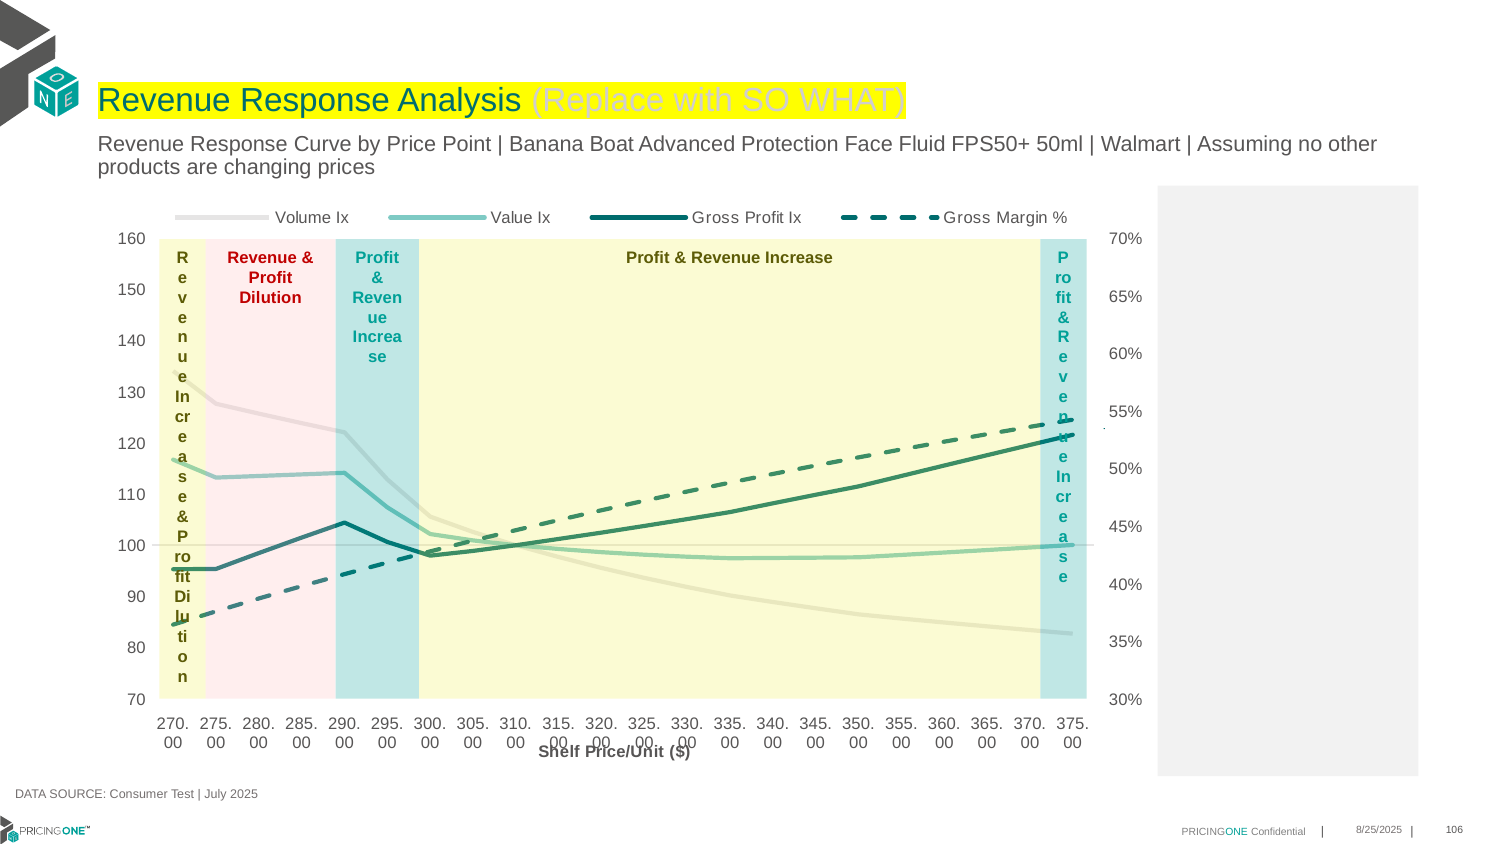

# Revenue Response Analysis (Replace with SO WHAT)

Revenue Response Curve by Price Point | Banana Boat Advanced Protection Face Fluid FPS50+ 50ml | Walmart | Assuming no other products are changing prices

### Chart:

| Category | Volume Ix | Value Ix | Gross Profit Ix | Gross Margin % |
|---|---|---|---|---|
| 270.00 | 134.06346647362523 | 116.7417871003265 | 95.31598000783049 | 0.36443359853939256 |
| 275.00 | 127.65936388159227 | 113.23064509016886 | 95.37488210738569 | 0.37598935129322186 |
| 280.00 | 125.7343314498524 | 113.54644668216987 | 98.47920314595304 | 0.3871323985915573 |
| 285.00 | 123.87377192585951 | 113.8594945660174 | 101.49725584630723 | 0.39788446177416165 |
| 290.00 | 122.07380077476604 | 114.16927372303527 | 104.43270485293668 | 0.40826576415736554 |
| 295.00 | 112.88065357415135 | 107.40694987968307 | 100.64621982516935 | 0.4182951579852068 |
| 300.00 | 105.59920079849559 | 102.19231924895189 | 97.96903929483301 | 0.42799023868545333 |
| 305.00 | 102.59976234626653 | 100.9450602751357 | 98.89304510304954 | 0.43736744788733106 |
| 310.00 | 100.0 | 100.0 | 100.0 | 0.4464421664697935 |
| 315.00 | 97.7030961718577 | 99.2783186897596 | 101.23290699221464 | 0.4552287987480508 |
| 320.00 | 95.5688308397783 | 98.65088493217185 | 102.47423929466987 | 0.4637408487676125 |
| 325.00 | 93.6260860630323 | 98.15506981424743 | 103.77363669146851 | 0.47199098955580326 |
| 330.00 | 91.84341166128316 | 97.76673014273891 | 105.11586180719267 | 0.479991126077685 |
| 335.00 | 90.1961162450182 | 97.46698046757945 | 106.48911204301332 | 0.4877524525541373 |
| 340.00 | 88.91752739784616 | 97.51731220946189 | 108.19196572943552 | 0.49528550472245875 |
| 345.00 | 87.68688426249463 | 97.57976894498115 | 109.86250484161057 | 0.5026002075525682 |
| 350.00 | 86.50059452080903 | 97.65261681441261 | 111.50129533543127 | 0.5097059188732457 |
| 355.00 | 85.68780160823692 | 98.11410732194929 | 113.54930928058302 | 0.5166114693116506 |
| 360.00 | 84.90758782423755 | 98.58717371007792 | 115.58294346549816 | 0.5233251989045445 |
| 365.00 | 84.1570972573827 | 99.07003313277559 | 117.60173806846441 | 0.5298549907003726 |
| 370.00 | 83.433848884107 | 99.56116548781388 | 119.6053579700157 | 0.5362083016368541 |
| 375.00 | 82.73567599365987 | 100.05927044640251 | 121.5935714476335 | 0.5423921909483627 |
Revenue Increase & Profit Dilution
Revenue & Profit Dilution
Profit & Revenue Increase
Profit & Revenue Increase
Profit & Revenue Increase

DATA SOURCE: Consumer Test | July 2025

8/25/2025
106